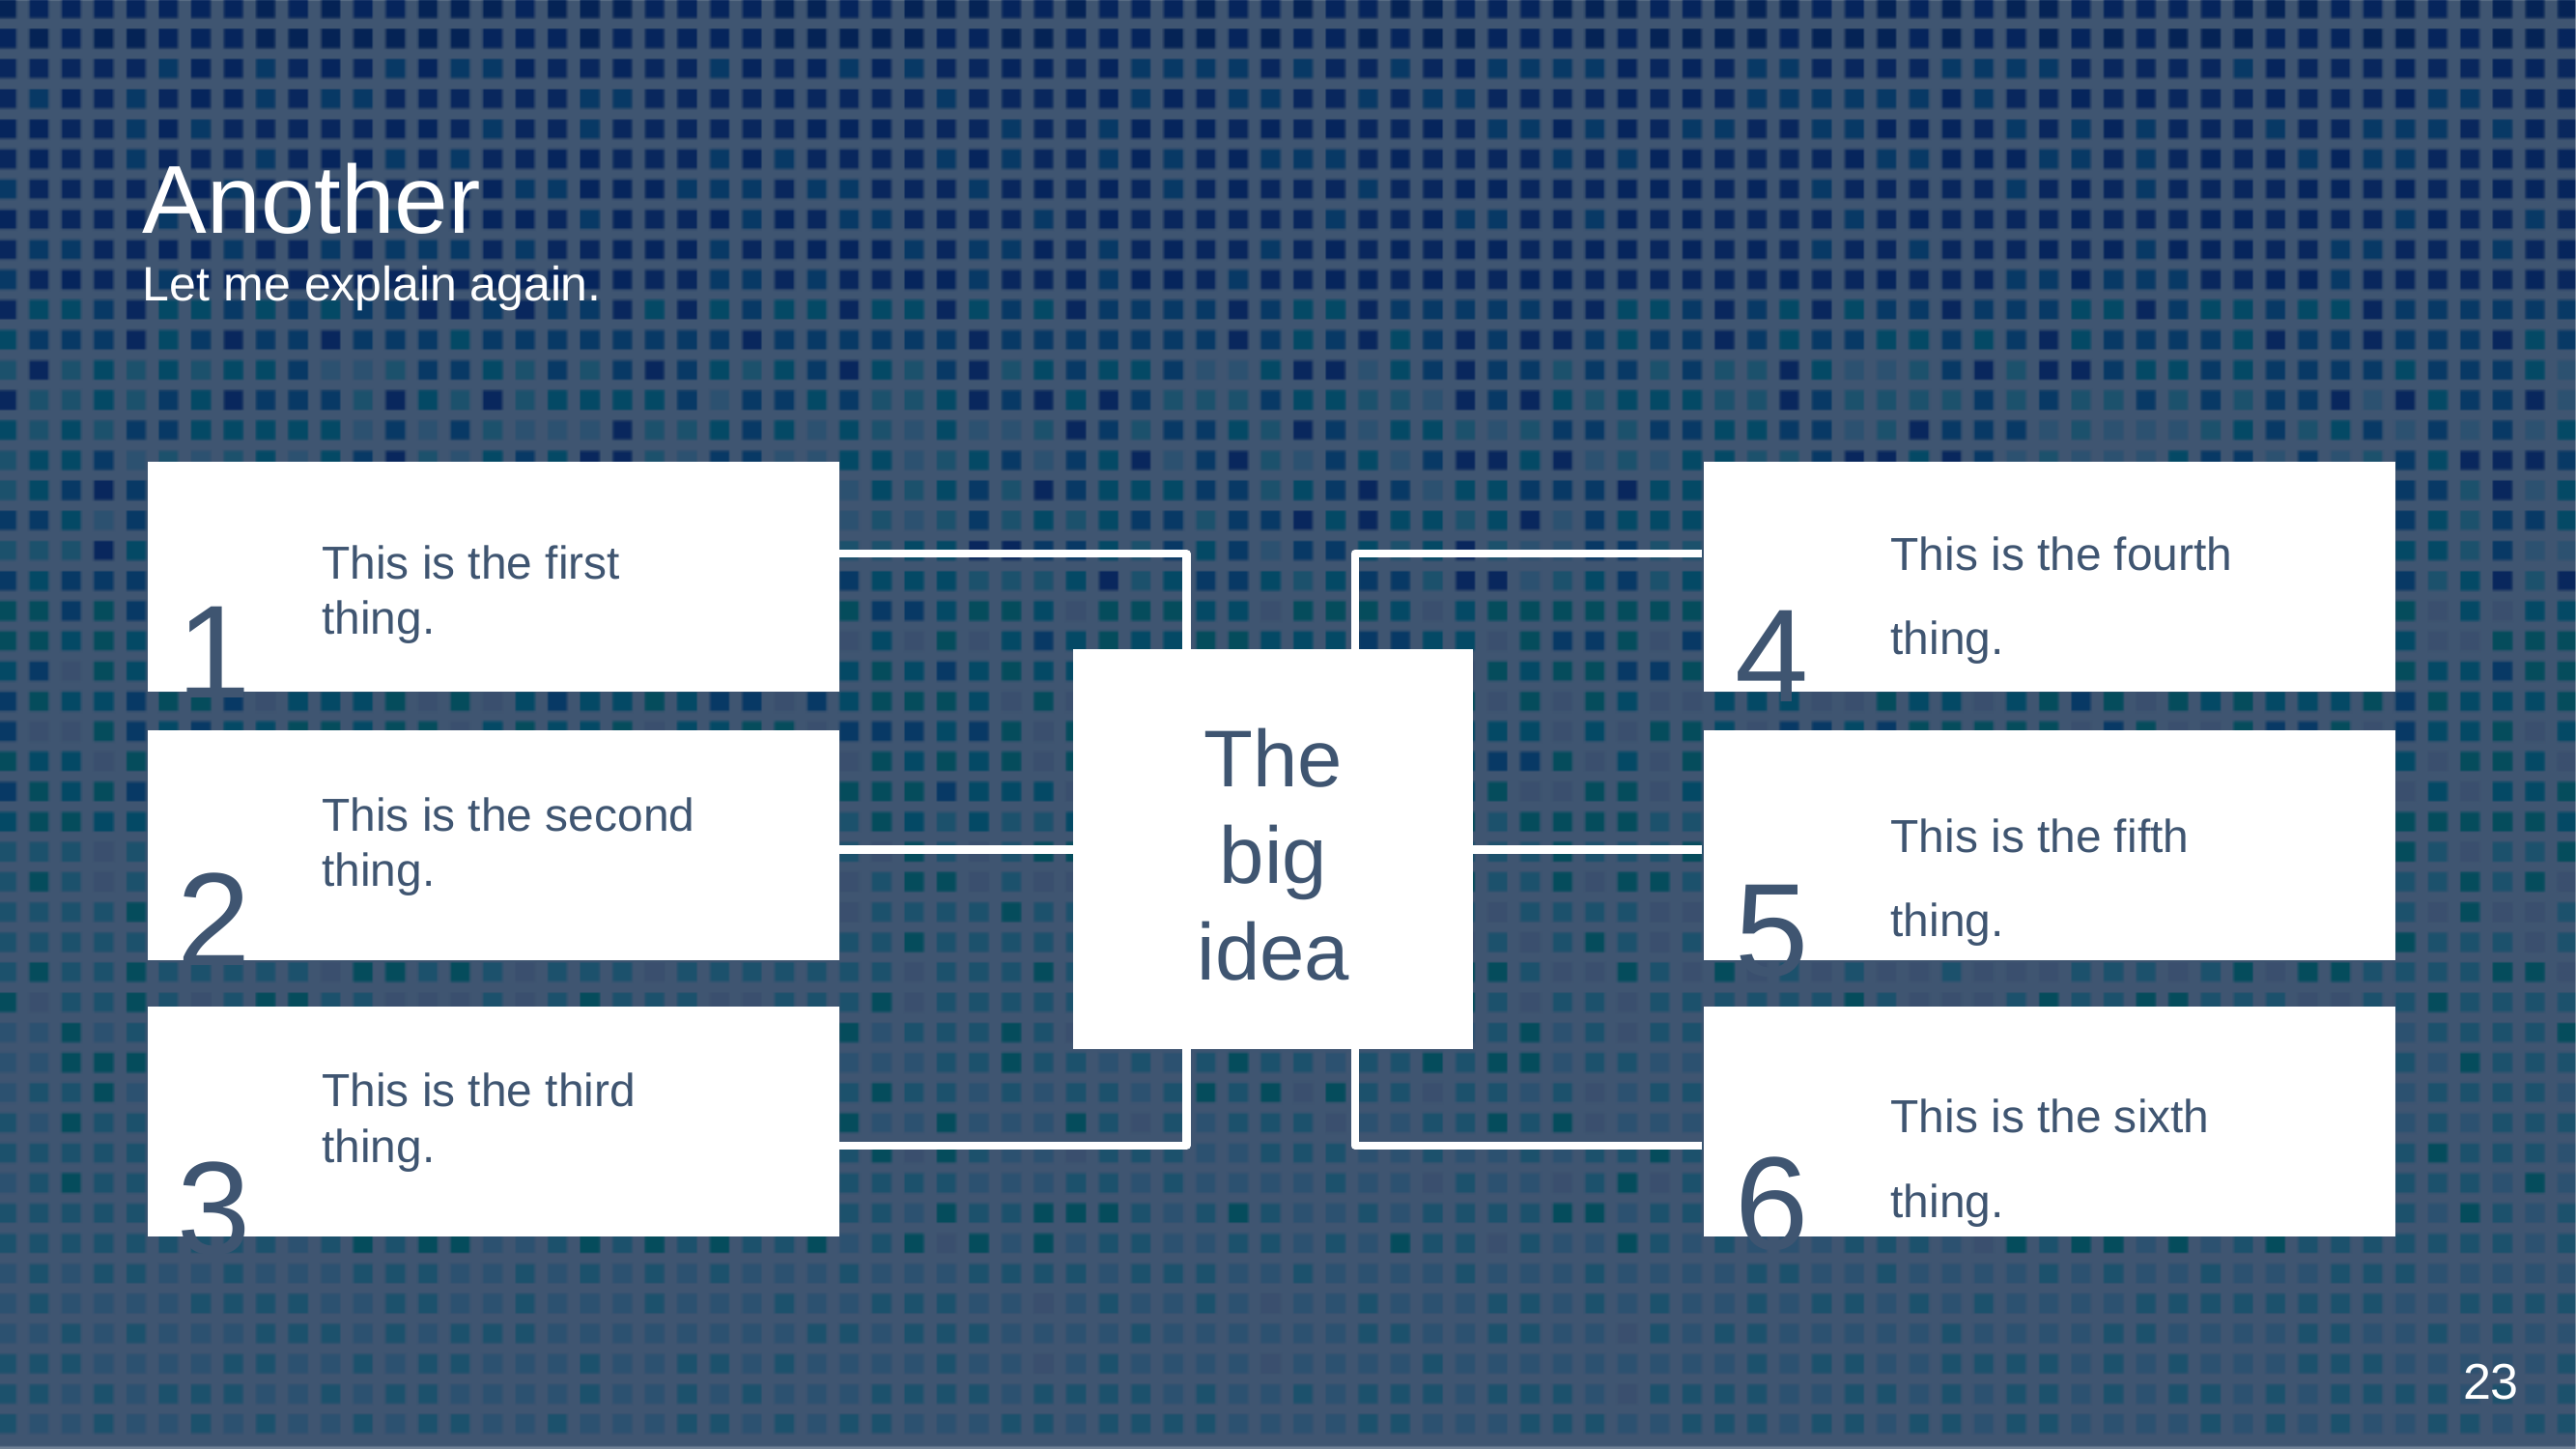

Another
Let me explain again.

This is the fourth
thing.
1
4
This is the first
thing.

The
big
idea

2
This is the second
thing.
This is the fifth
thing.
5

This is the sixth
thing.
This is the third
thing.
6
3
23